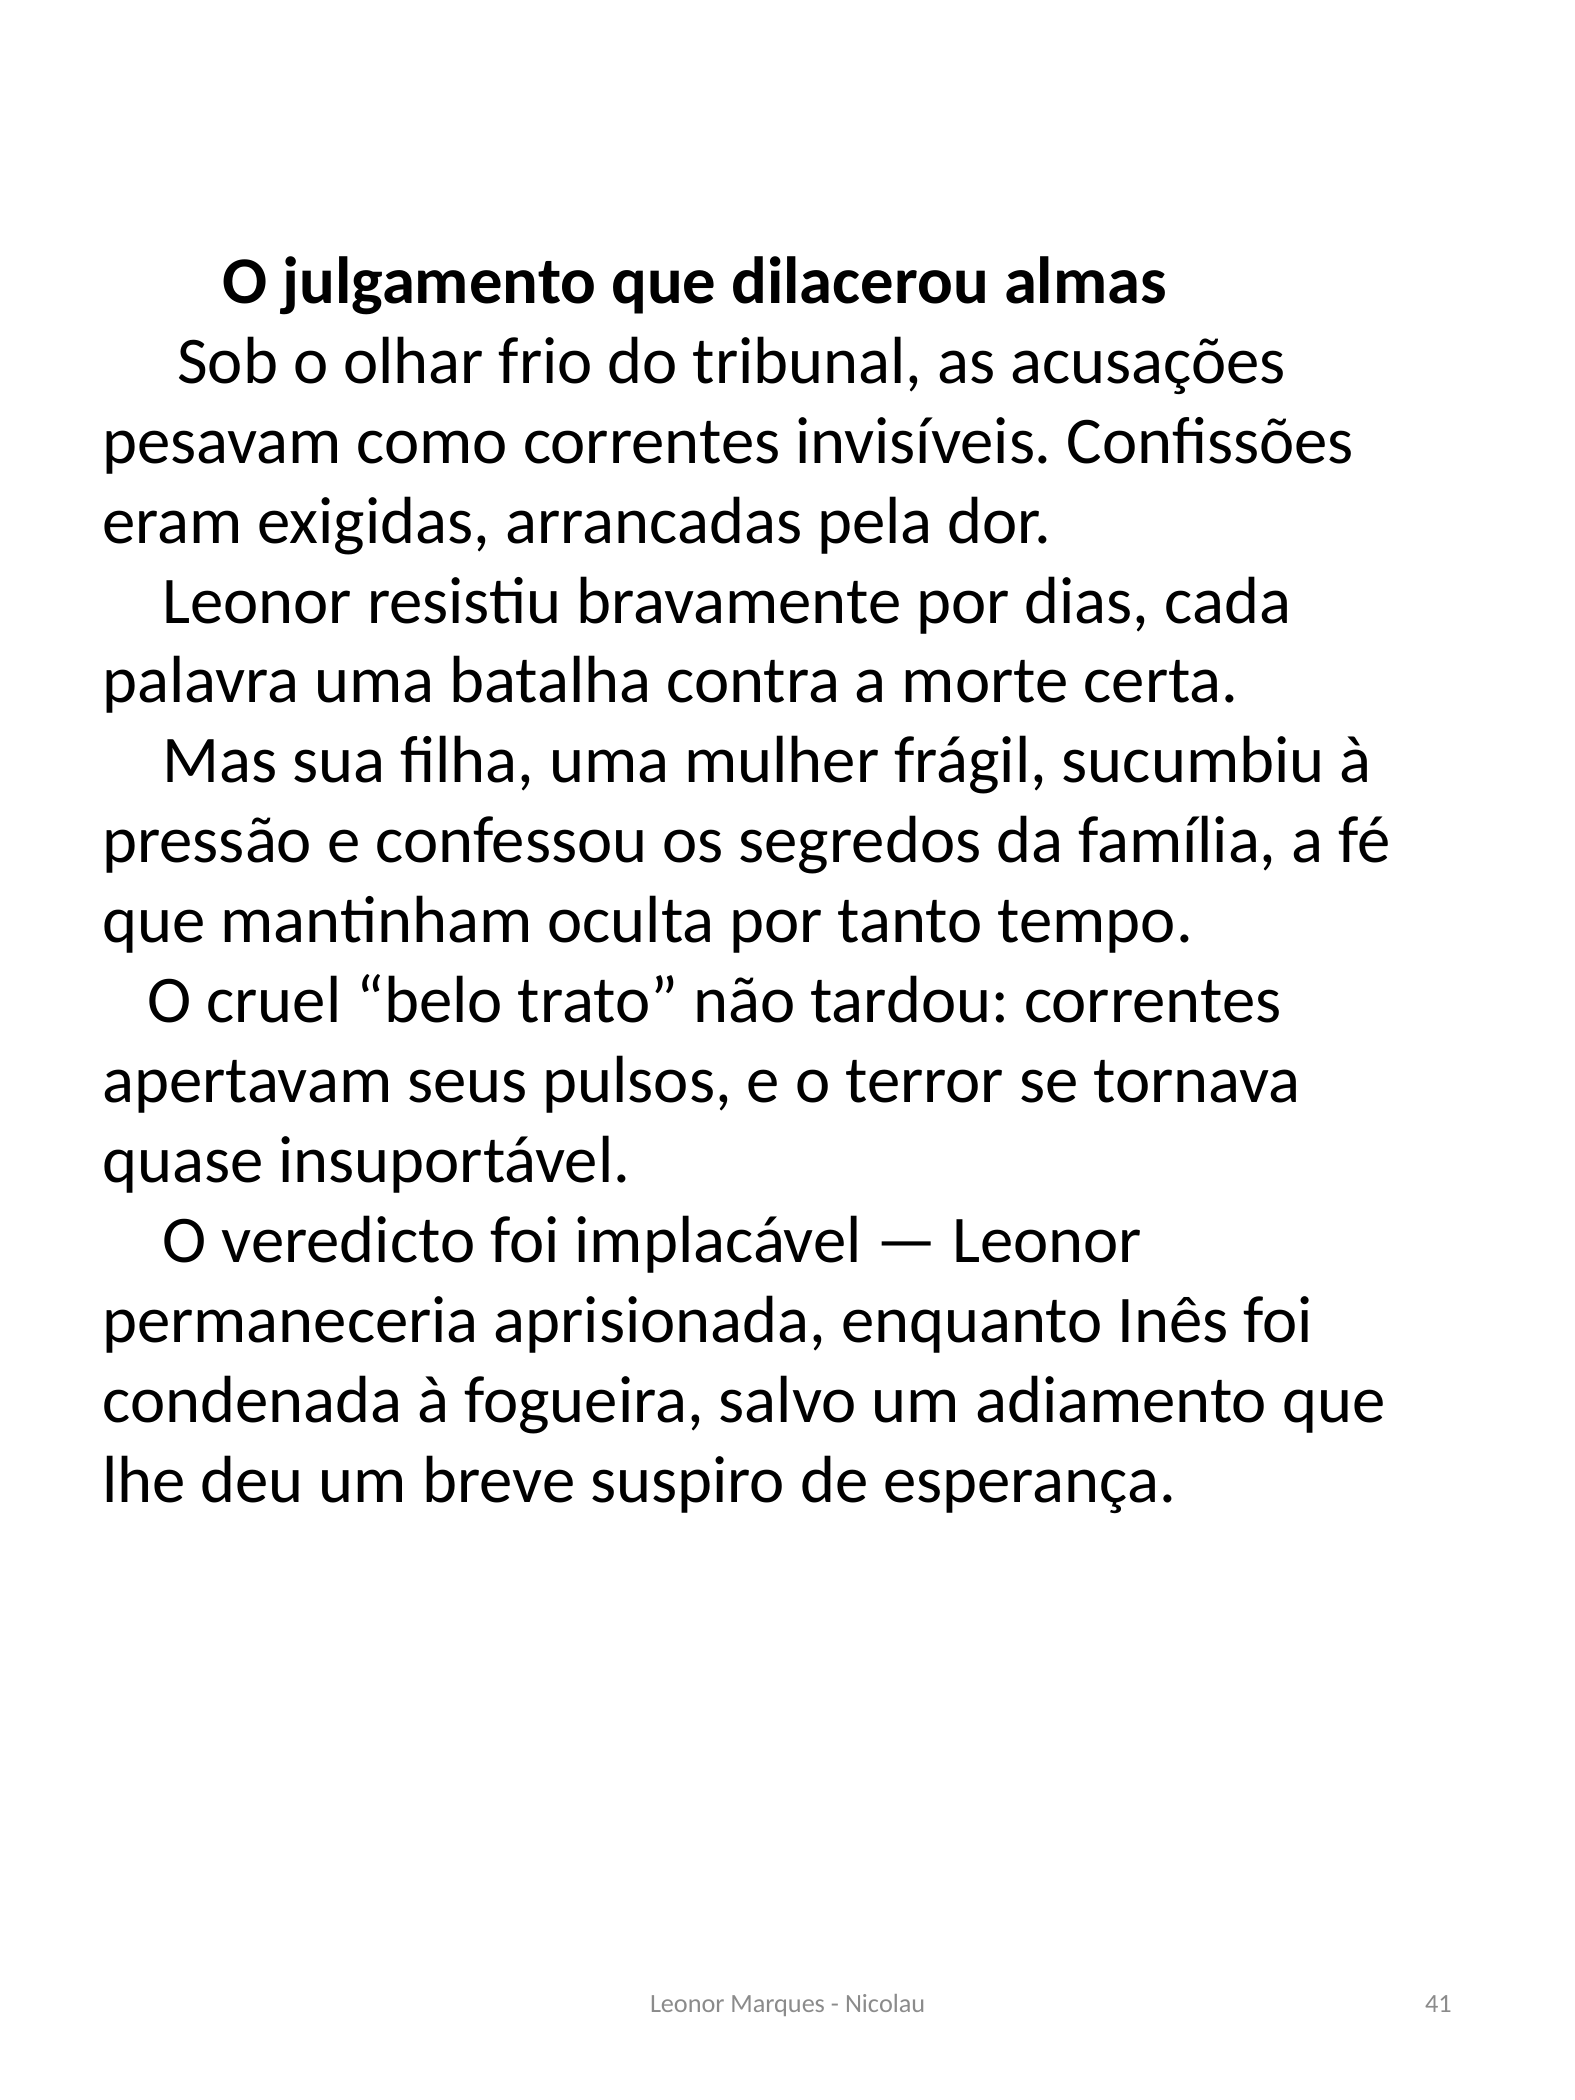

O julgamento que dilacerou almas
     Sob o olhar frio do tribunal, as acusações pesavam como correntes invisíveis. Confissões eram exigidas, arrancadas pela dor.
    Leonor resistiu bravamente por dias, cada palavra uma batalha contra a morte certa.
    Mas sua filha, uma mulher frágil, sucumbiu à pressão e confessou os segredos da família, a fé que mantinham oculta por tanto tempo.
   O cruel “belo trato” não tardou: correntes apertavam seus pulsos, e o terror se tornava quase insuportável.
    O veredicto foi implacável — Leonor permaneceria aprisionada, enquanto Inês foi condenada à fogueira, salvo um adiamento que lhe deu um breve suspiro de esperança.

Leonor Marques - Nicolau
41